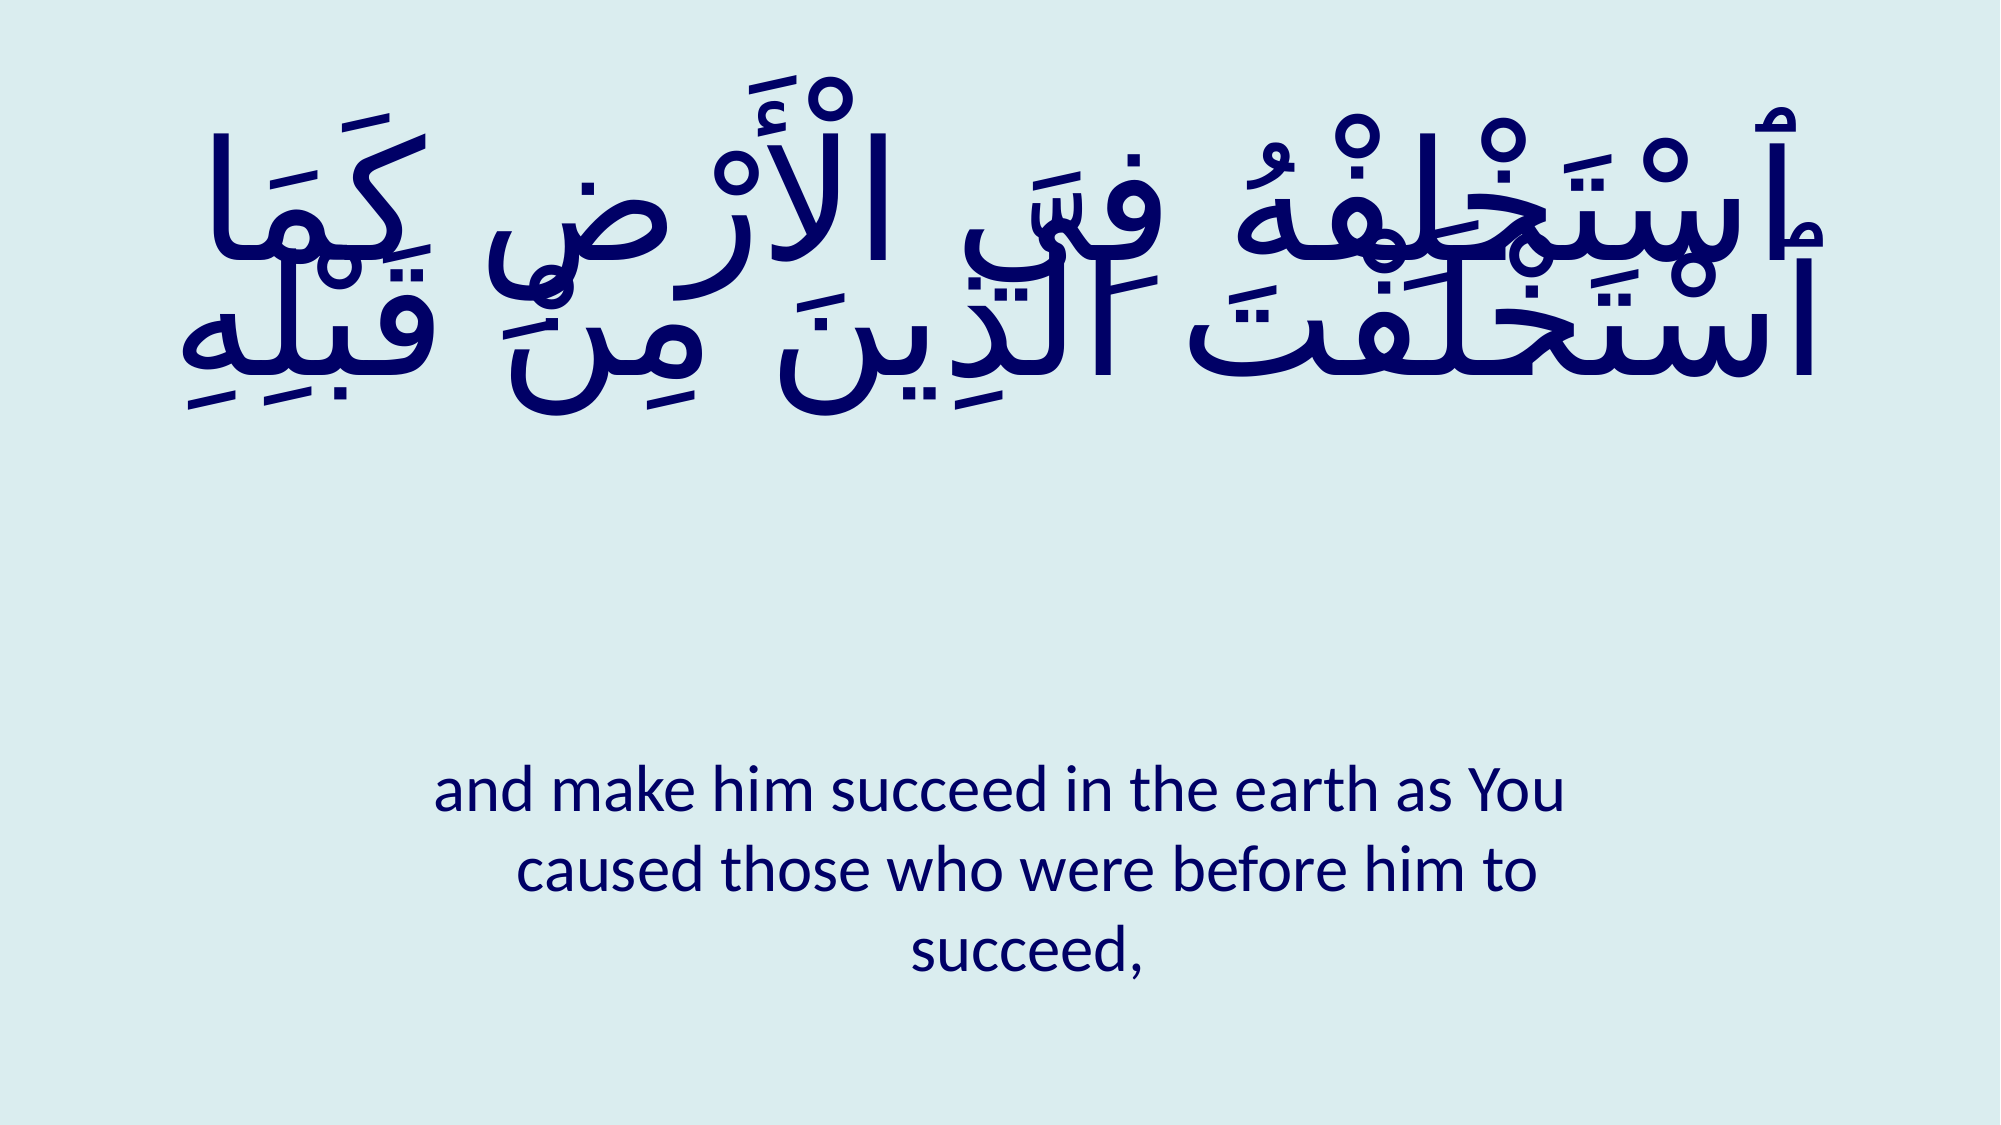

# ٱسْتَخْلِفْهُ فِي الْأَرْضِ كَمَا ٱسْتَخْلَفْتَ الَّذِينَ مِنْ قَبْلِهِ
and make him succeed in the earth as You caused those who were before him to succeed,